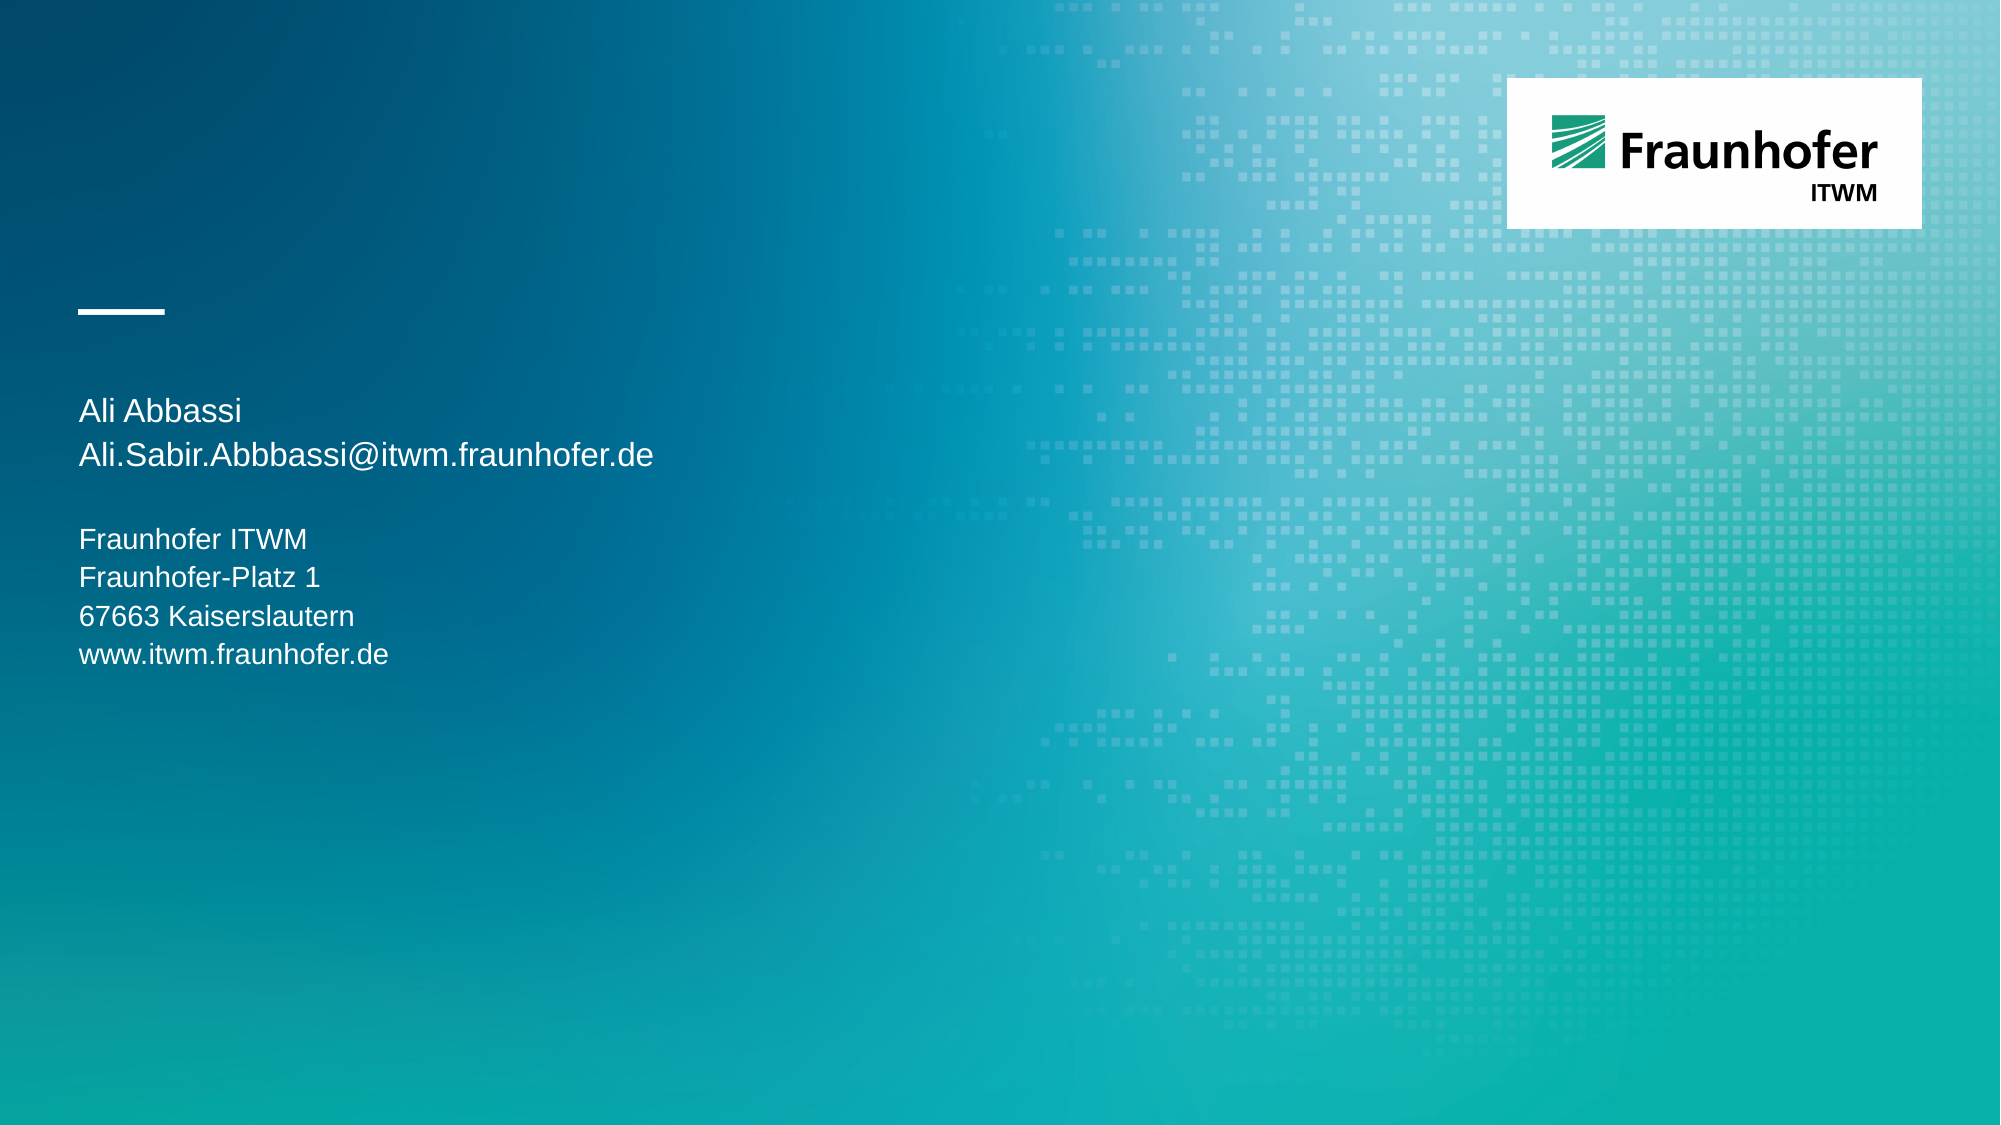

—
Ali Abbassi
Ali.Sabir.Abbbassi@itwm.fraunhofer.de

Fraunhofer ITWM
Fraunhofer-Platz 1
67663 Kaiserslautern
www.itwm.fraunhofer.de